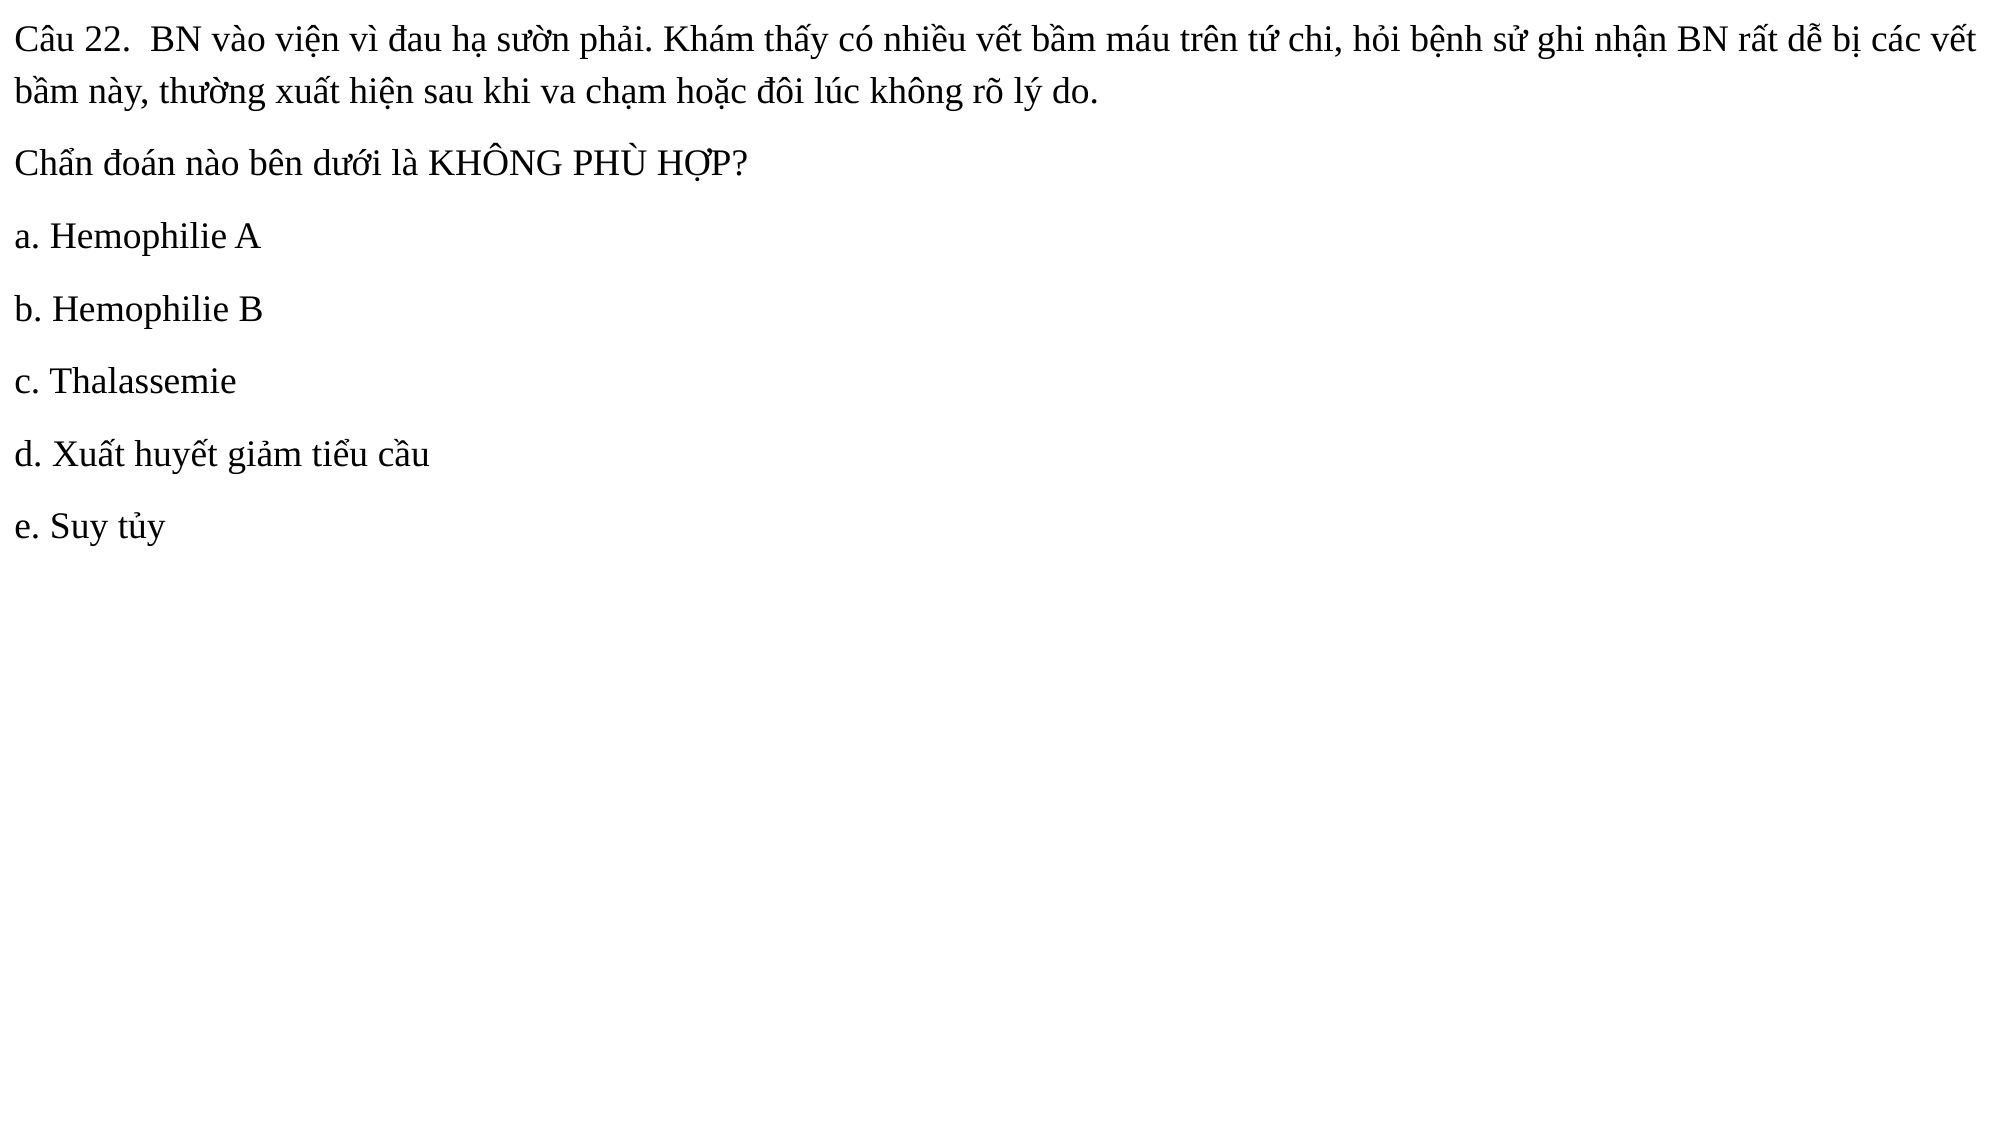

Câu 22.  BN vào viện vì đau hạ sườn phải. Khám thấy có nhiều vết bầm máu trên tứ chi, hỏi bệnh sử ghi nhận BN rất dễ bị các vết bầm này, thường xuất hiện sau khi va chạm hoặc đôi lúc không rõ lý do.
Chẩn đoán nào bên dưới là KHÔNG PHÙ HỢP?
a. Hemophilie A
b. Hemophilie B
c. Thalassemie
d. Xuất huyết giảm tiểu cầu
e. Suy tủy